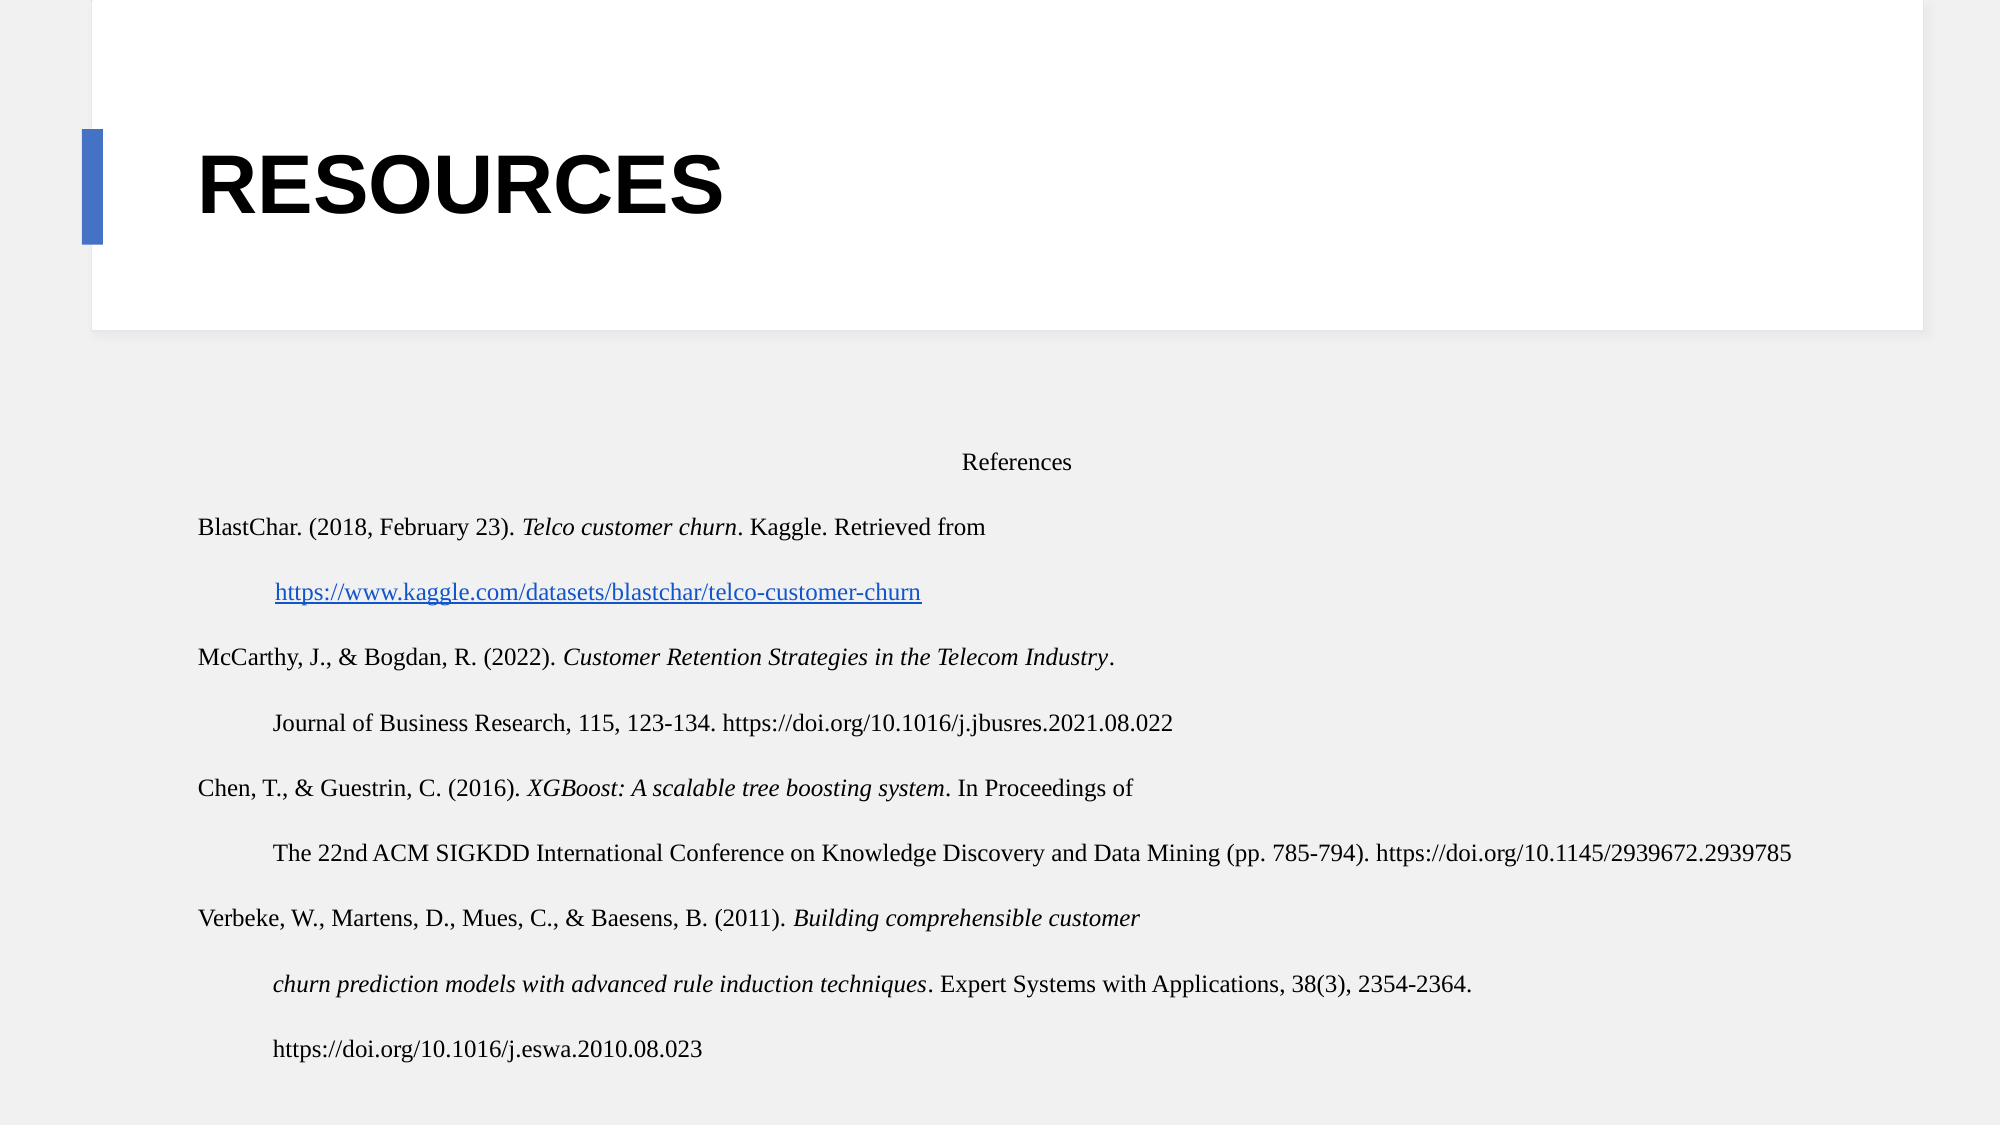

# RESOURCES

References
BlastChar. (2018, February 23). Telco customer churn. Kaggle. Retrieved from
https://www.kaggle.com/datasets/blastchar/telco-customer-churn
McCarthy, J., & Bogdan, R. (2022). Customer Retention Strategies in the Telecom Industry.
Journal of Business Research, 115, 123-134. https://doi.org/10.1016/j.jbusres.2021.08.022
Chen, T., & Guestrin, C. (2016). XGBoost: A scalable tree boosting system. In Proceedings of
The 22nd ACM SIGKDD International Conference on Knowledge Discovery and Data Mining (pp. 785-794). https://doi.org/10.1145/2939672.2939785
Verbeke, W., Martens, D., Mues, C., & Baesens, B. (2011). Building comprehensible customer
churn prediction models with advanced rule induction techniques. Expert Systems with Applications, 38(3), 2354-2364. https://doi.org/10.1016/j.eswa.2010.08.023